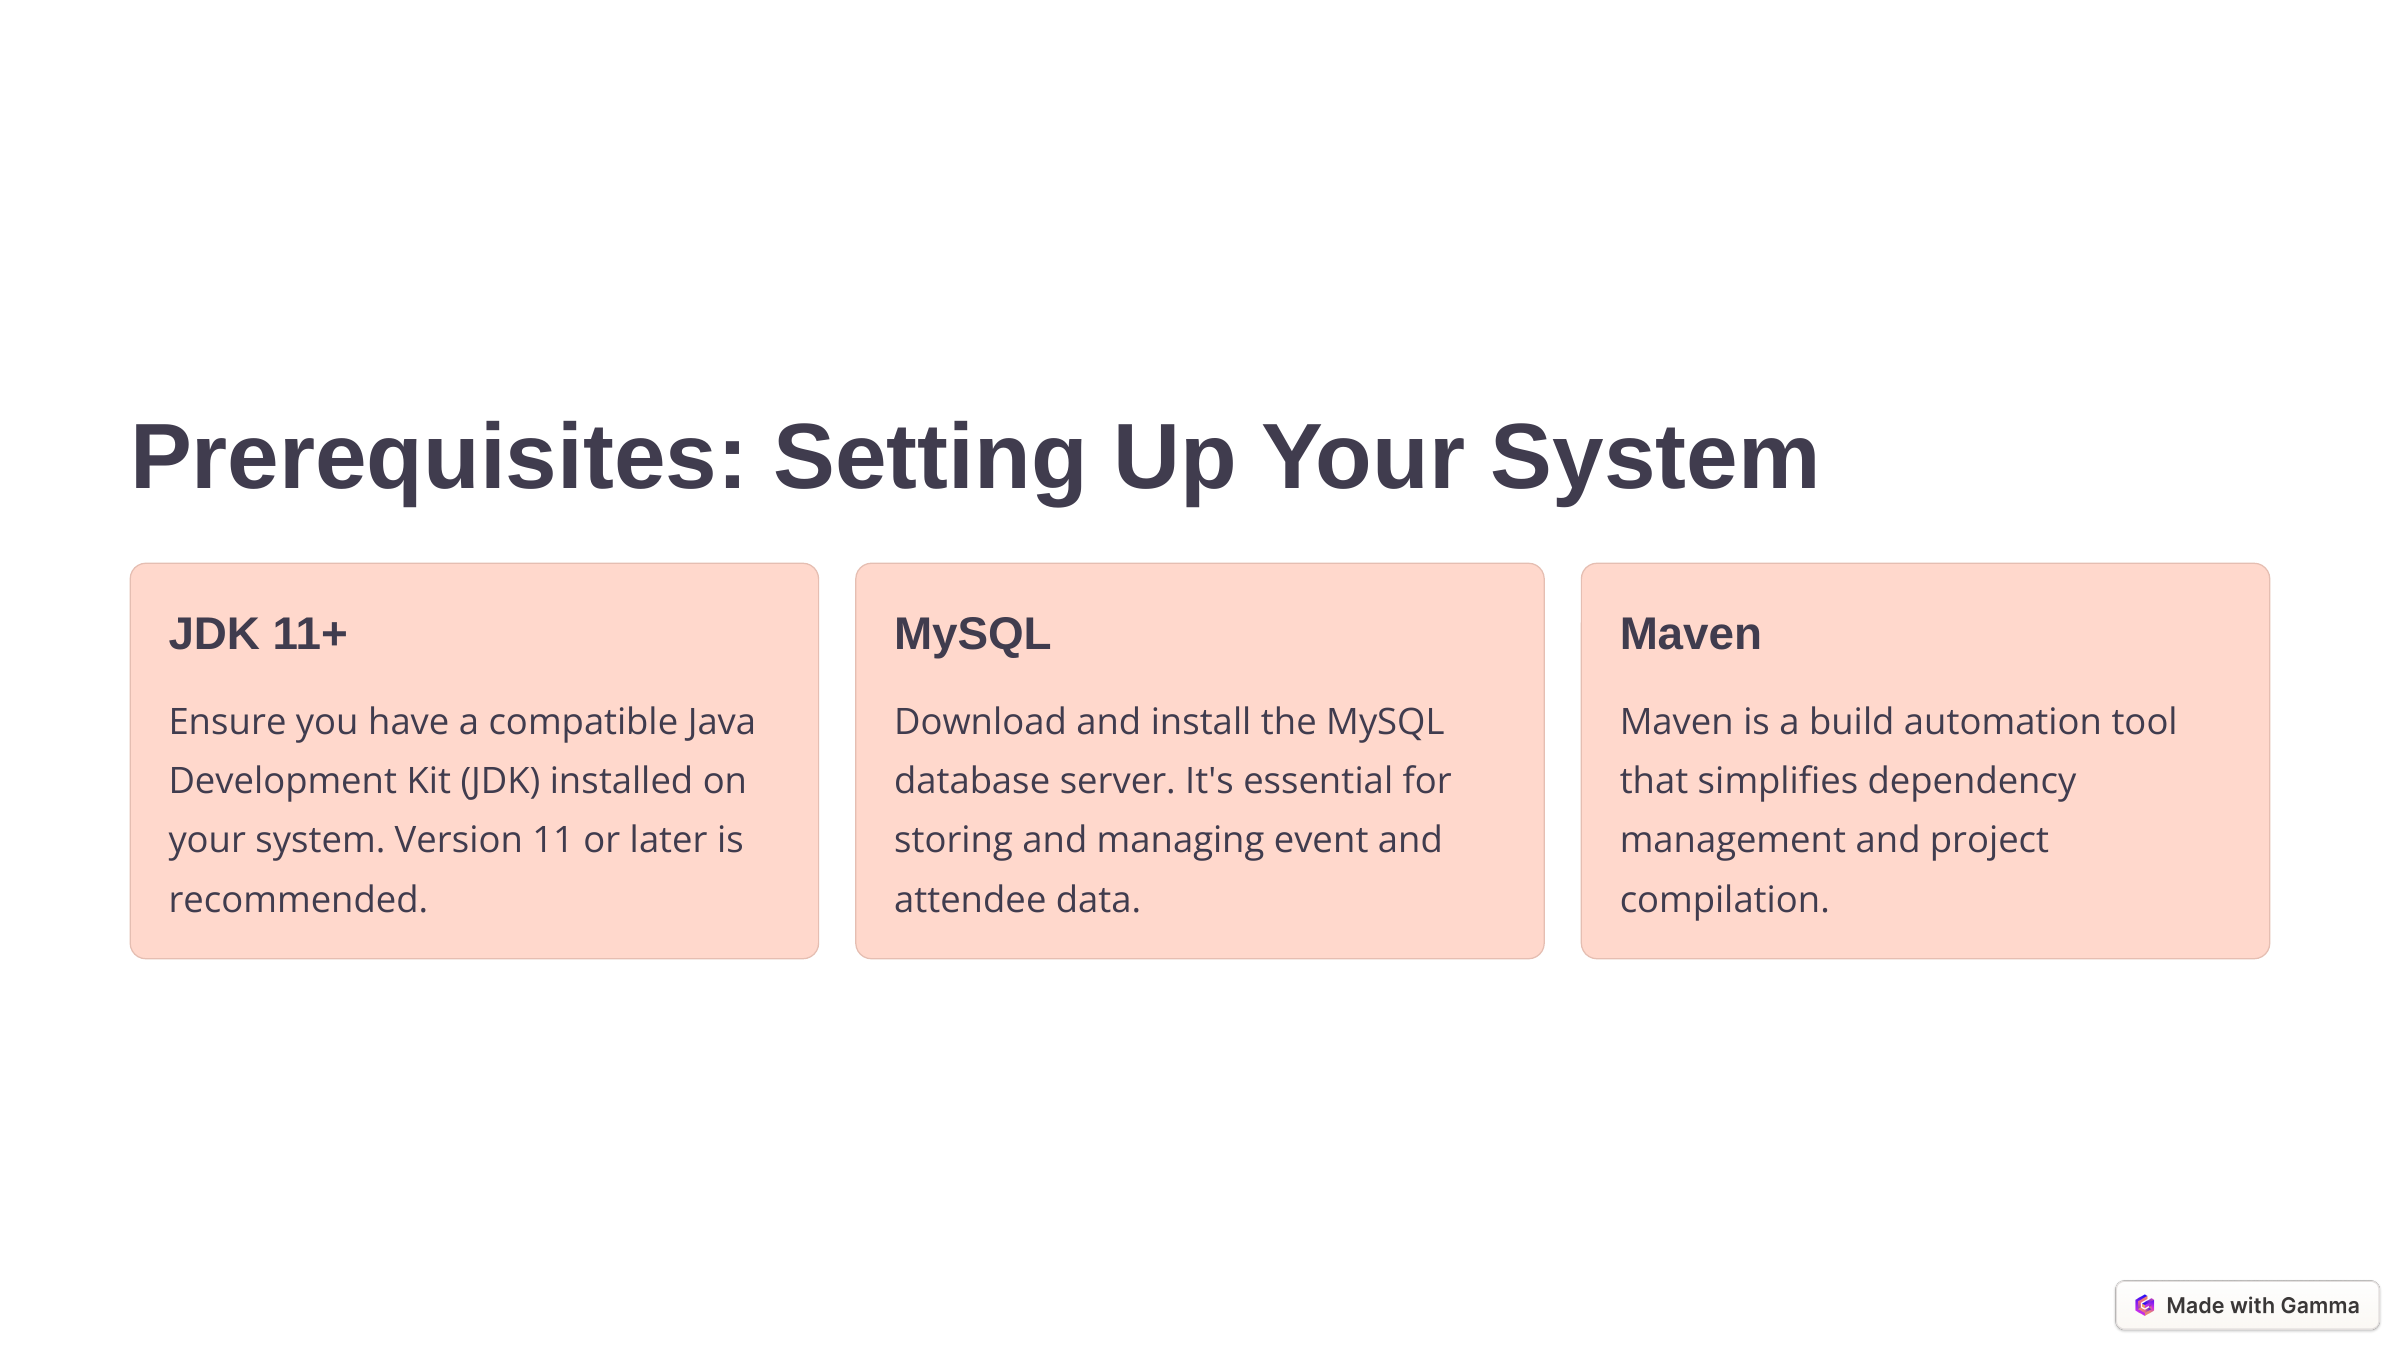

Prerequisites: Setting Up Your System

JDK 11+
MySQL
Maven
Ensure you have a compatible Java Development Kit (JDK) installed on your system. Version 11 or later is recommended.
Download and install the MySQL database server. It's essential for storing and managing event and attendee data.
Maven is a build automation tool that simplifies dependency management and project compilation.